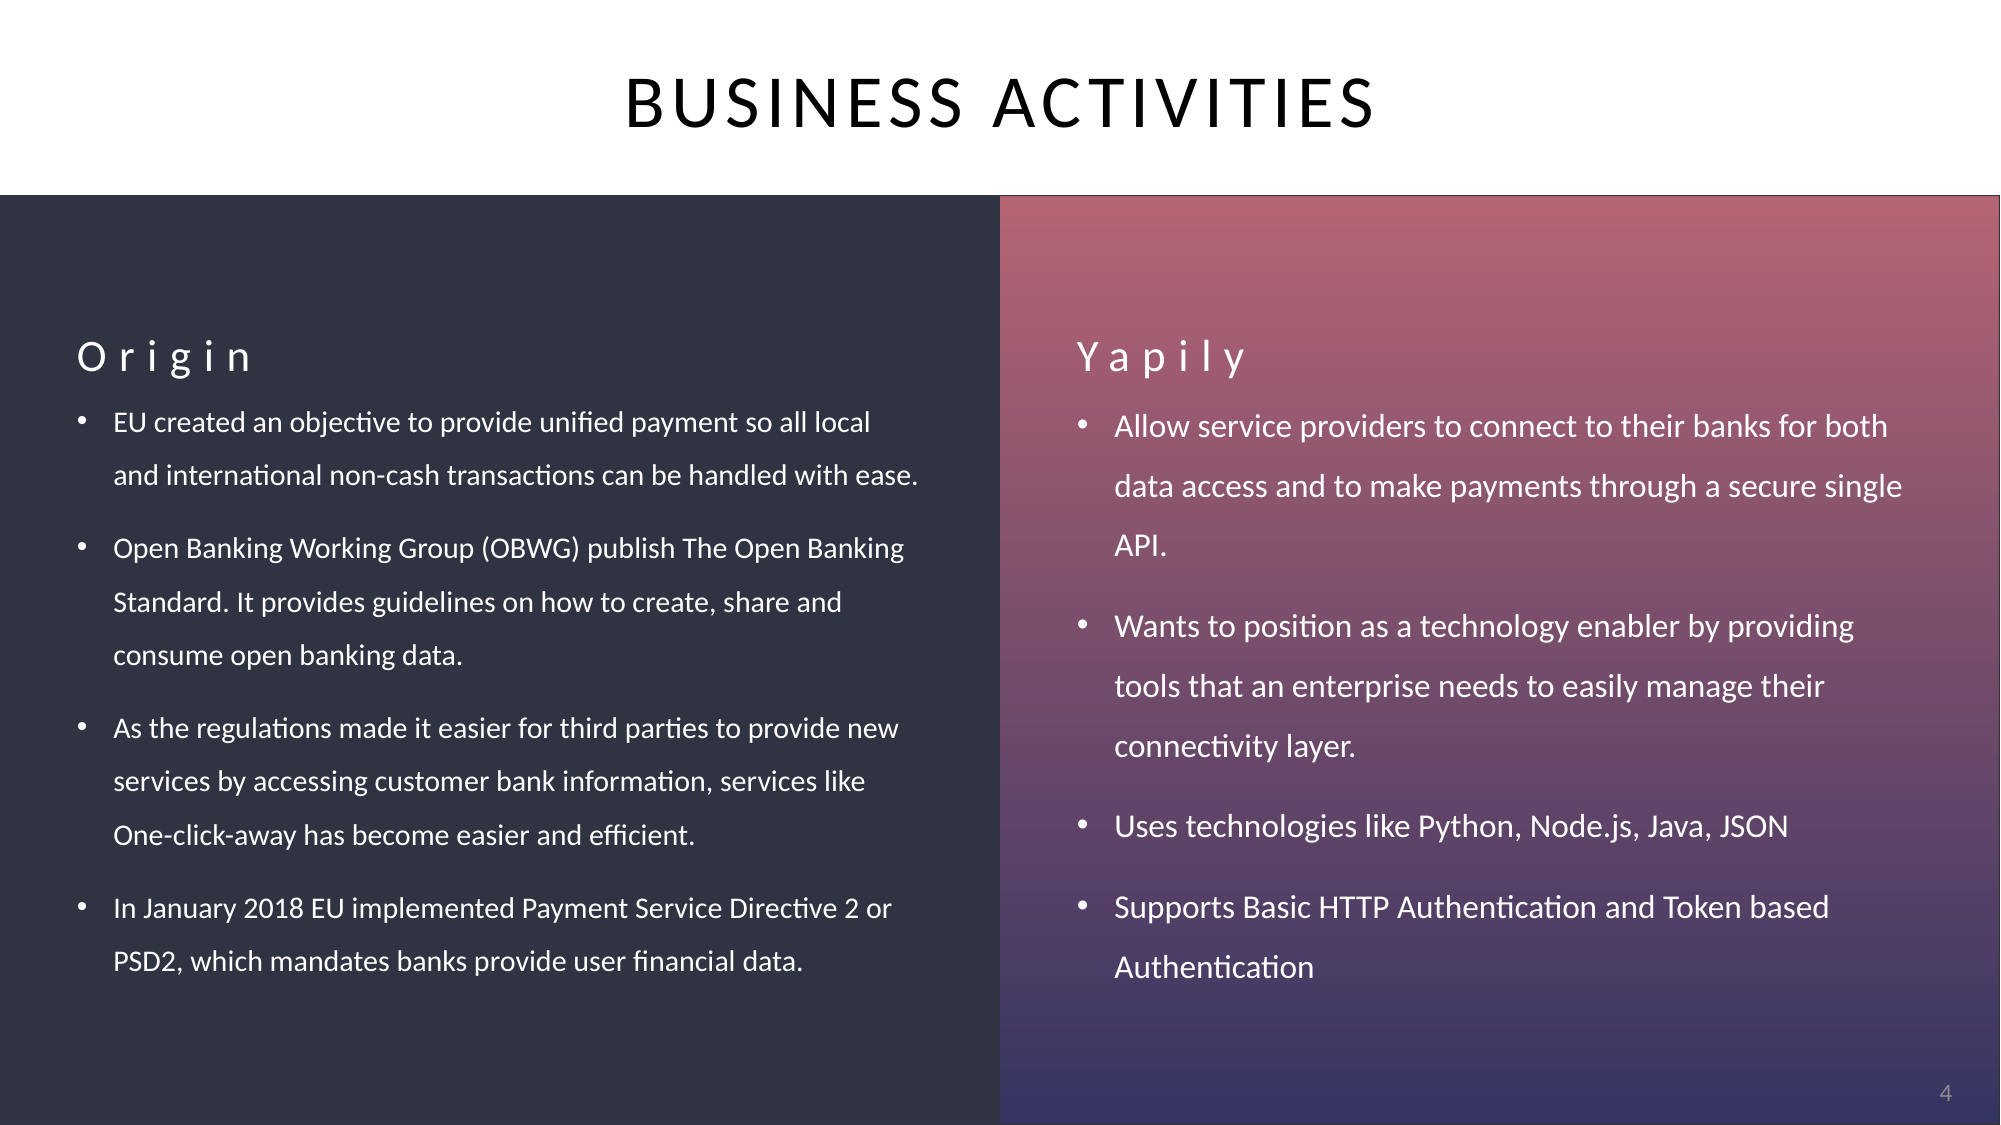

# Business Activities
Origin
Yapily
EU created an objective to provide unified payment so all local and international non-cash transactions can be handled with ease.
Open Banking Working Group (OBWG) publish The Open Banking Standard. It provides guidelines on how to create, share and consume open banking data.
As the regulations made it easier for third parties to provide new services by accessing customer bank information, services like One-click-away has become easier and efficient.
In January 2018 EU implemented Payment Service Directive 2 or PSD2, which mandates banks provide user financial data.

Allow service providers to connect to their banks for both data access and to make payments through a secure single API.
Wants to position as a technology enabler by providing tools that an enterprise needs to easily manage their connectivity layer.
Uses technologies like Python, Node.js, Java, JSON
Supports Basic HTTP Authentication and Token based Authentication

4